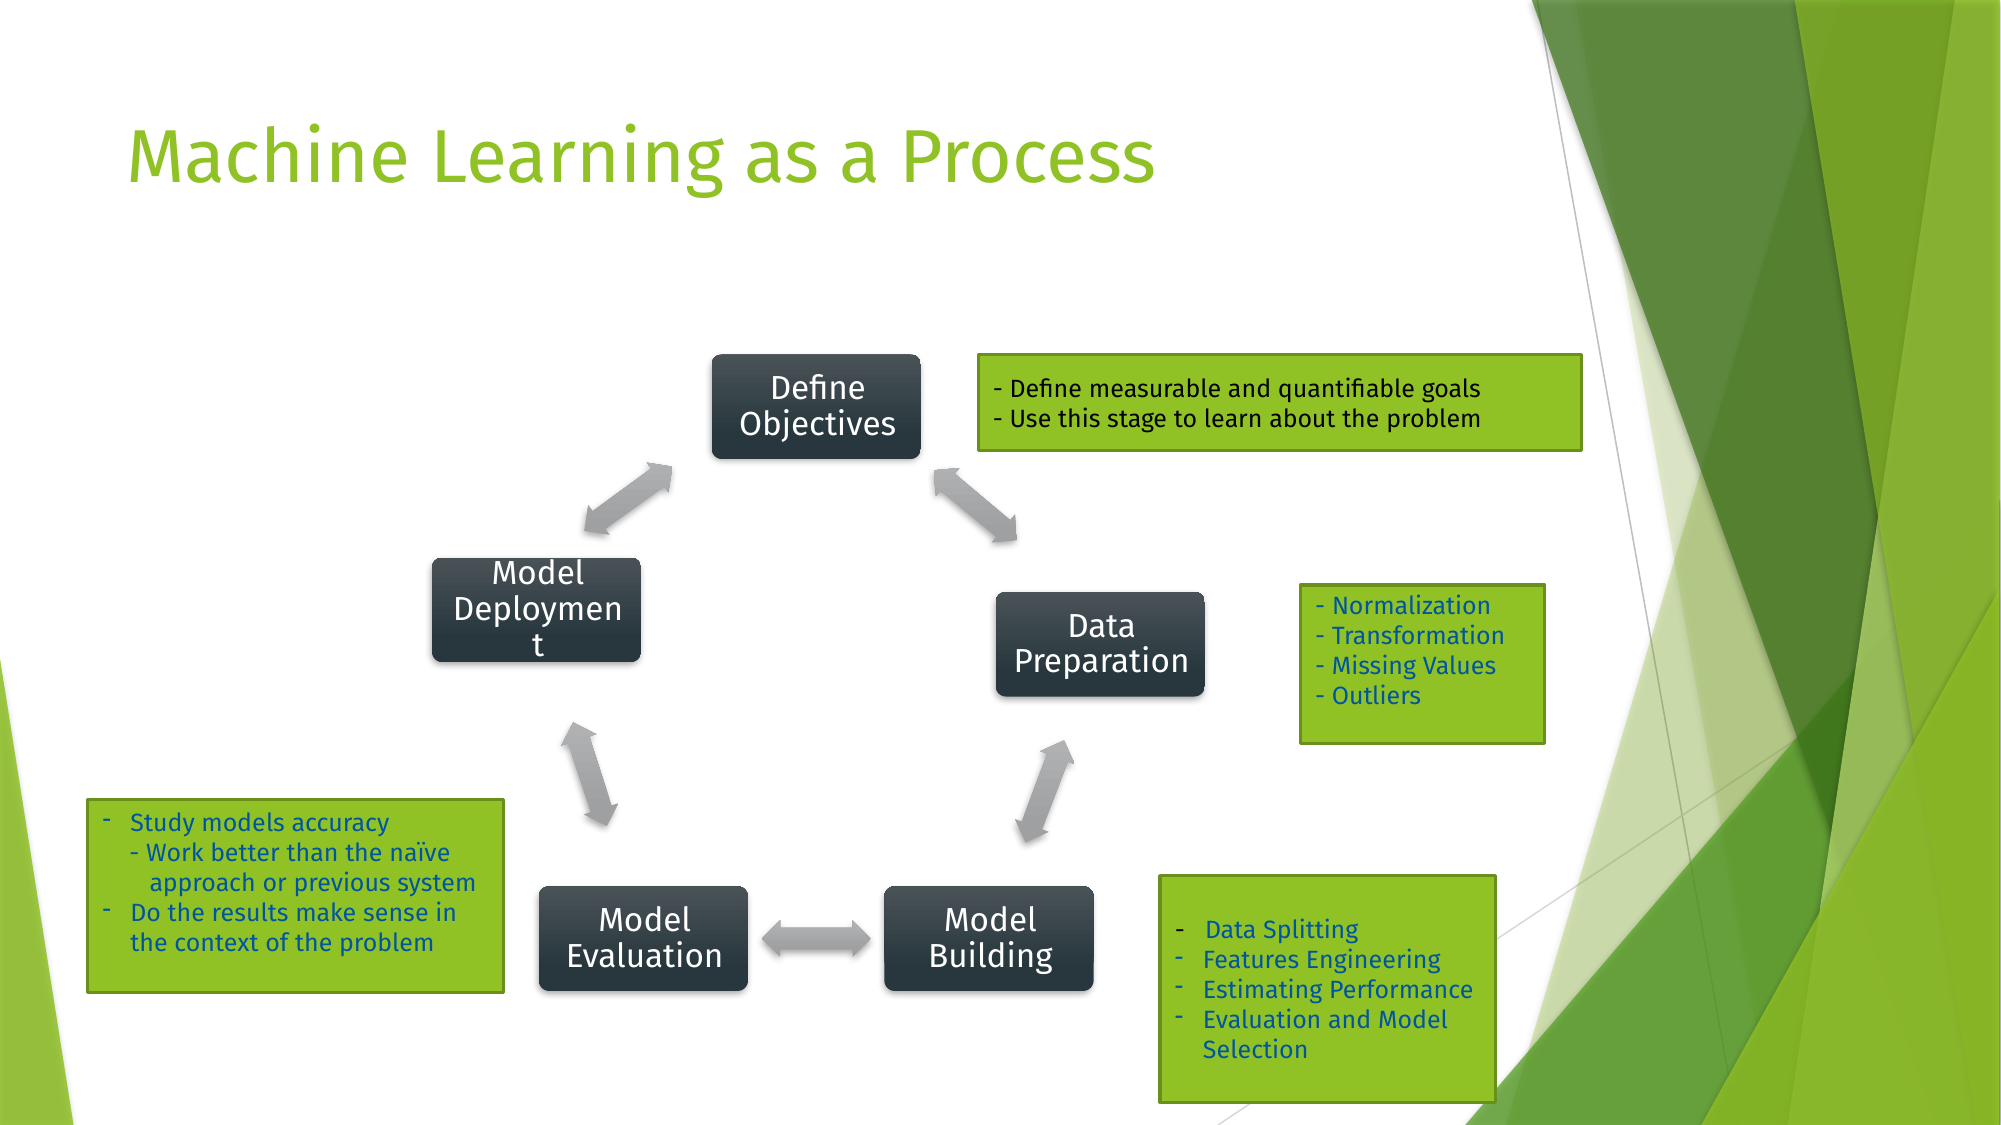

# Machine Learning as a Process
Define Objectives

Data Preparation

Model Building

Model Evaluation

Model Deployment

- Define measurable and quantifiable goals
- Use this stage to learn about the problem

- Normalization
- Transformation
- Missing Values
- Outliers

Study models accuracy
    - Work better than the naïve
       approach or previous system
Do the results make sense in the context of the problem

-   Data Splitting
Features Engineering
Estimating Performance
Evaluation and Model Selection